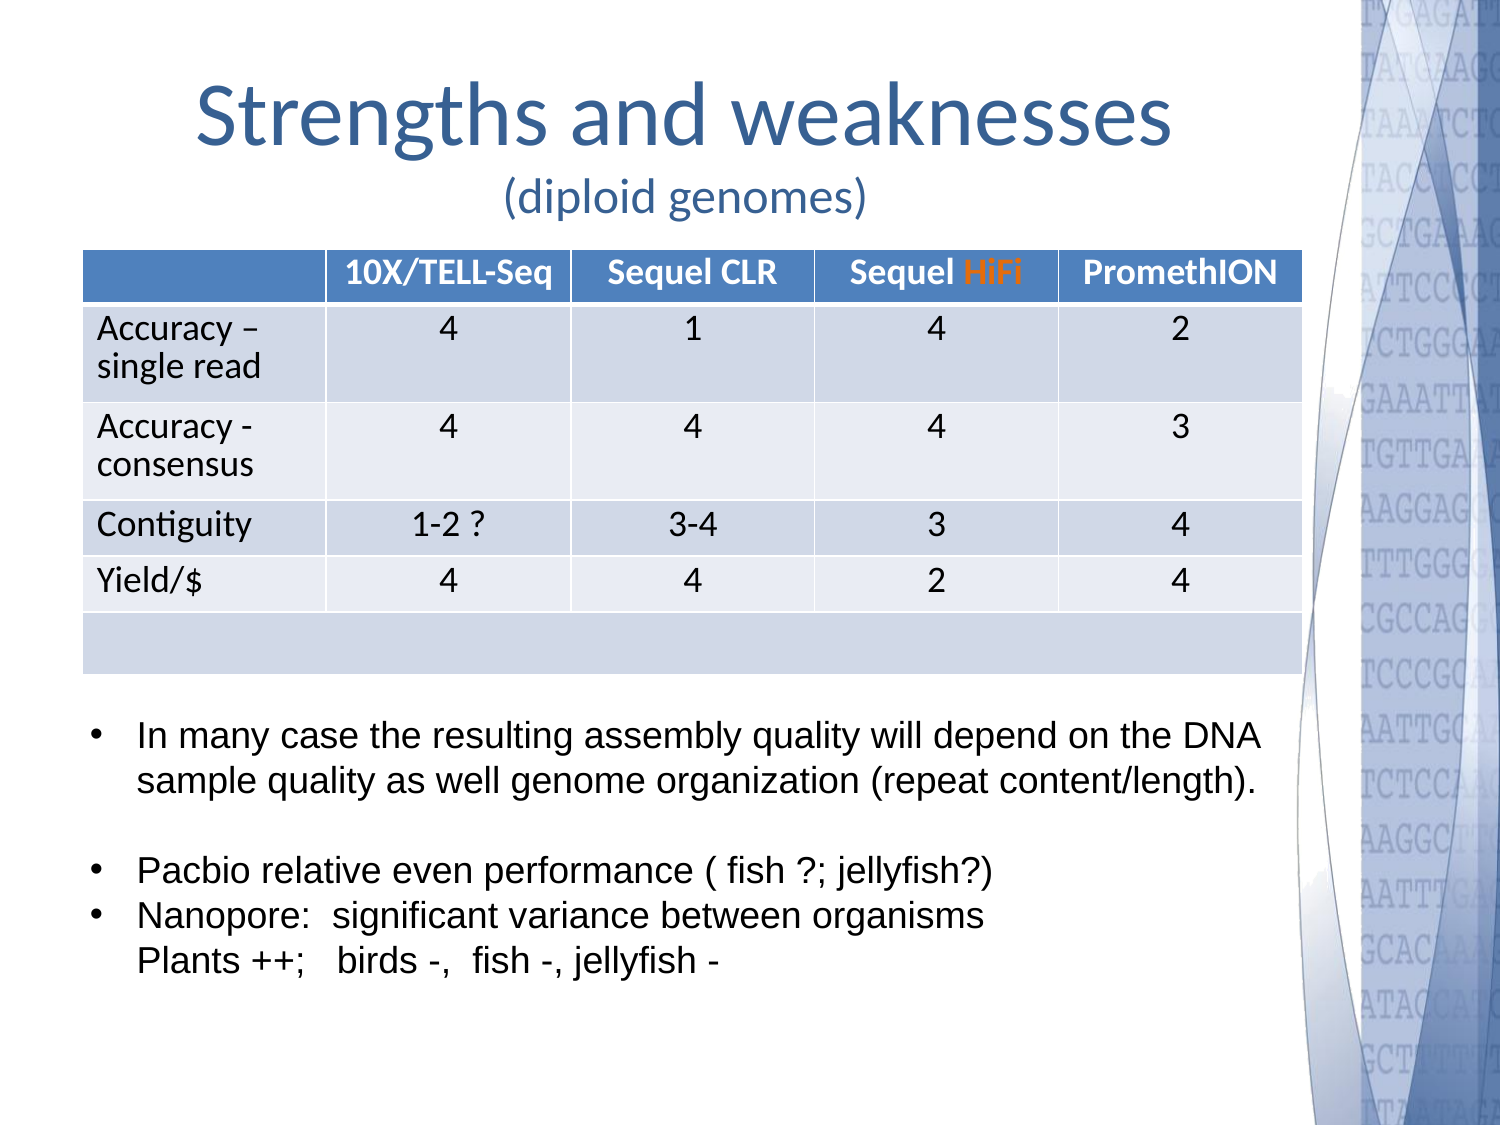

# Strengths and weaknesses (diploid genomes)
|  | 10X/TELL-Seq | Sequel CLR | Sequel HiFi | PromethION |
| --- | --- | --- | --- | --- |
| Accuracy –single read | 4 | 1 | 4 | 2 |
| Accuracy - consensus | 4 | 4 | 4 | 3 |
| Contiguity | 1-2 ? | 3-4 | 3 | 4 |
| Yield/$ | 4 | 4 | 2 | 4 |
|  |  |  |  |  |
In many case the resulting assembly quality will depend on the DNA sample quality as well genome organization (repeat content/length).

Pacbio relative even performance ( fish ?; jellyfish?)
Nanopore:  significant variance between organisms
Plants ++;   birds -,  fish -, jellyfish -